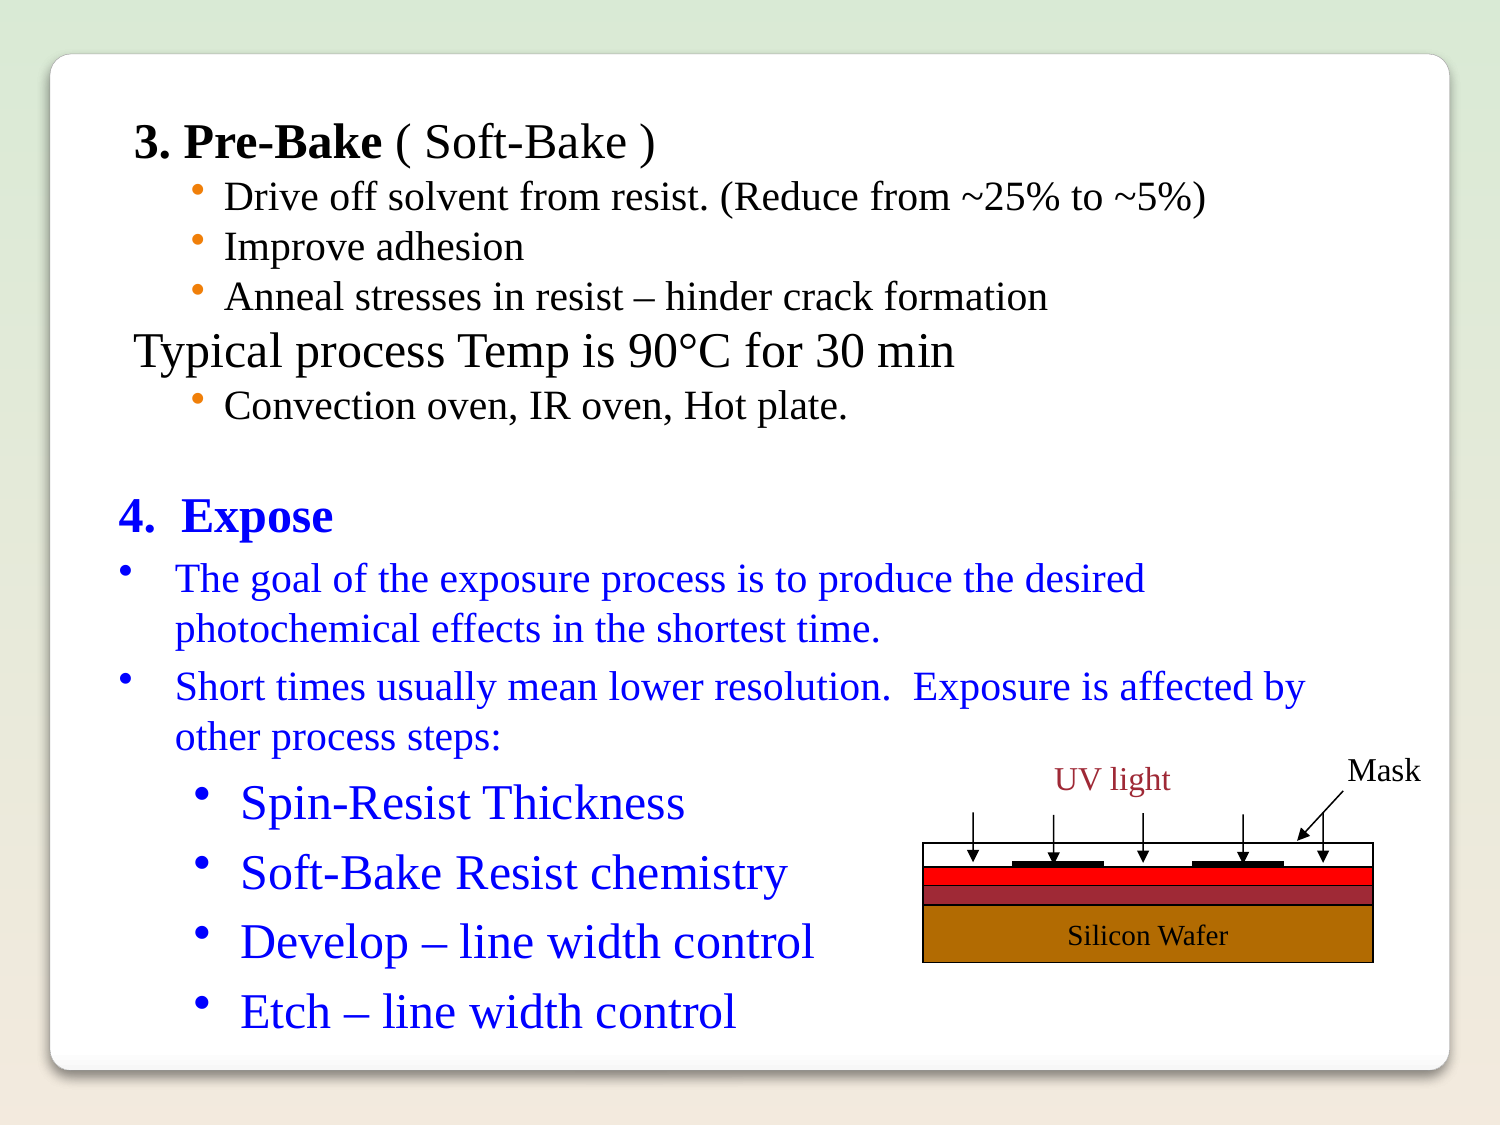

3. Pre-Bake ( Soft-Bake )
Drive off solvent from resist. (Reduce from ~25% to ~5%)
Improve adhesion
Anneal stresses in resist – hinder crack formation
Typical process Temp is 90°C for 30 min
Convection oven, IR oven, Hot plate.
4.  Expose
The goal of the exposure process is to produce the desired photochemical effects in the shortest time.
Short times usually mean lower resolution.  Exposure is affected by other process steps:
Spin-Resist Thickness
Soft-Bake Resist chemistry
Develop – line width control
Etch – line width control
Mask
UV light

Silicon Wafer